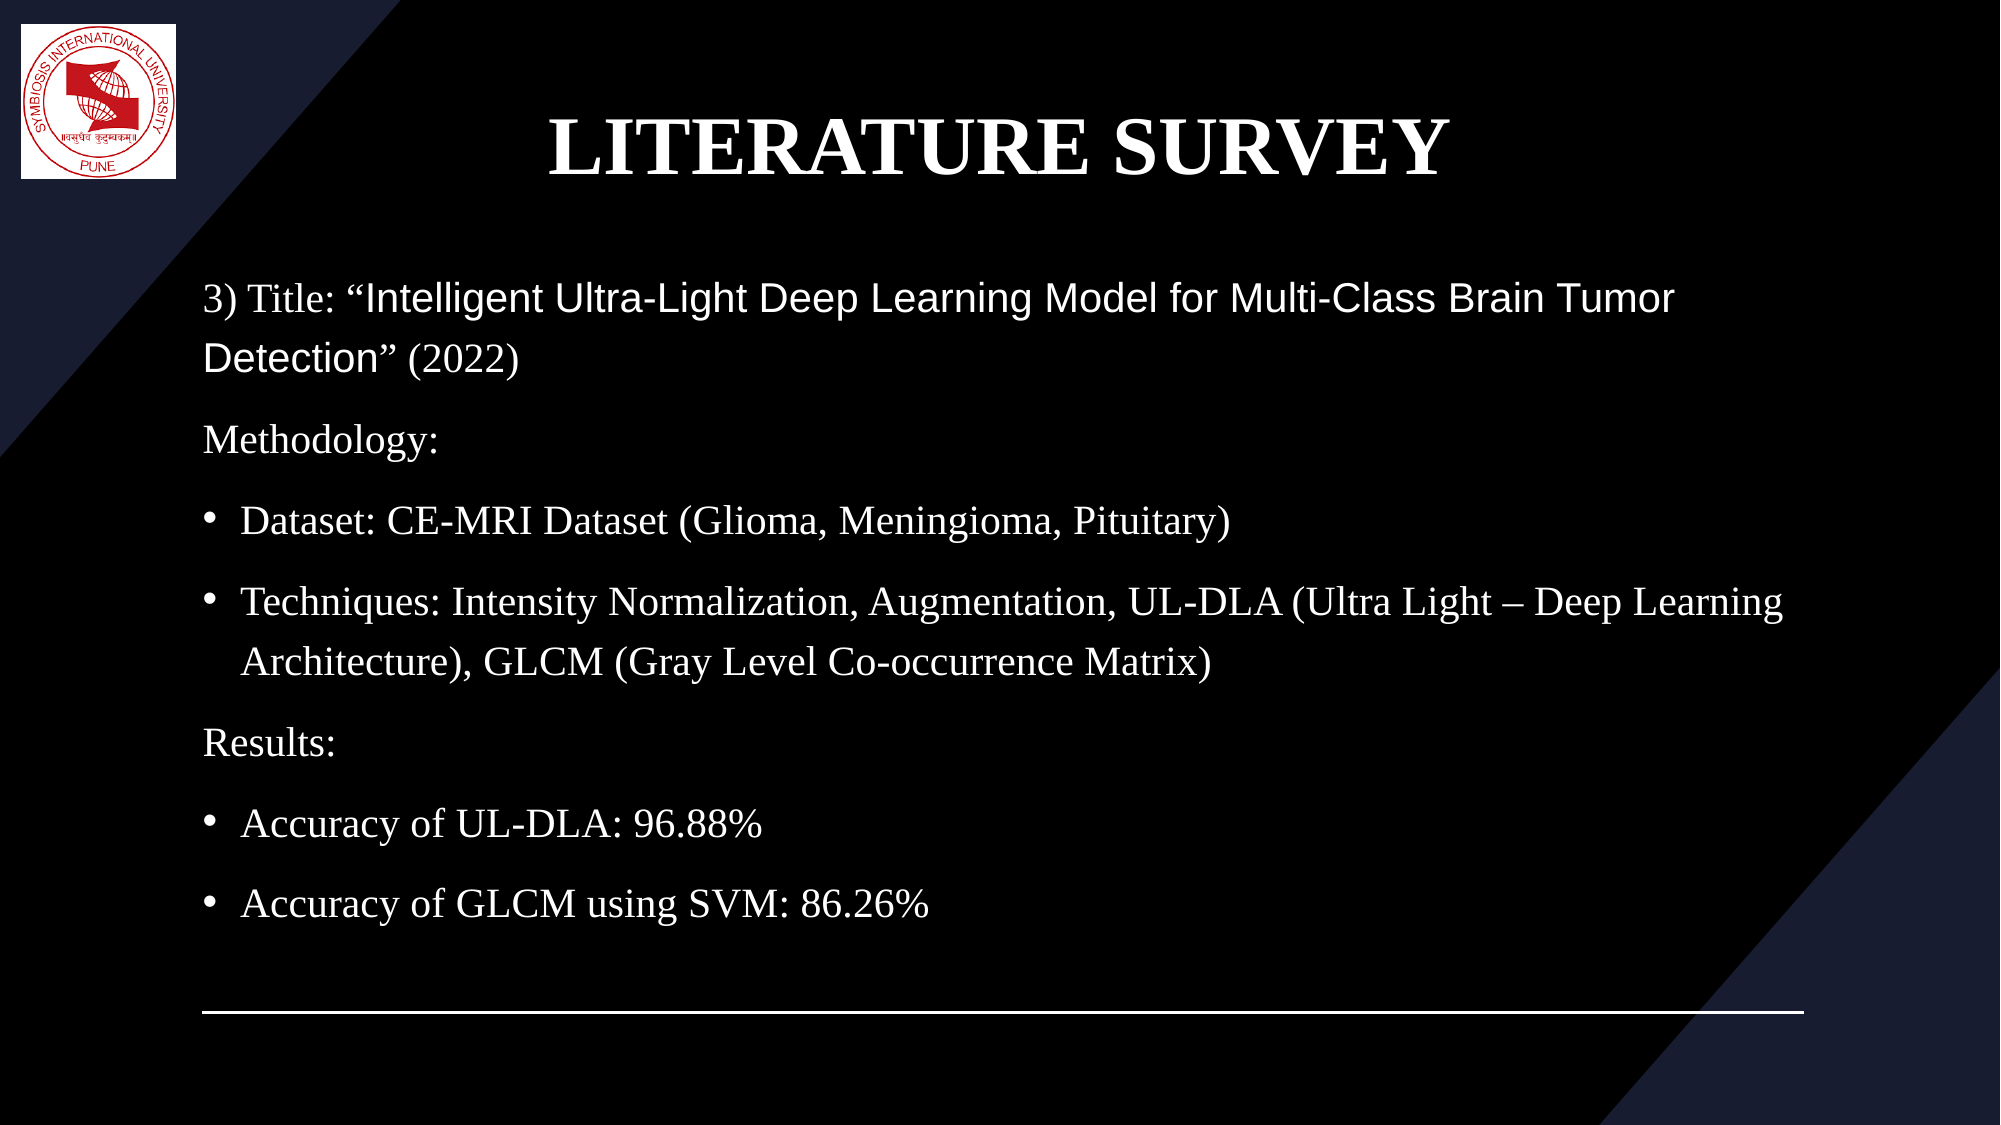

# LITERATURE SURVEY
3) Title: “Intelligent Ultra-Light Deep Learning Model for Multi-Class Brain Tumor Detection” (2022)
Methodology:
Dataset: CE-MRI Dataset (Glioma, Meningioma, Pituitary)
Techniques: Intensity Normalization, Augmentation, UL-DLA (Ultra Light – Deep Learning Architecture), GLCM (Gray Level Co-occurrence Matrix)
Results:
Accuracy of UL-DLA: 96.88%
Accuracy of GLCM using SVM: 86.26%